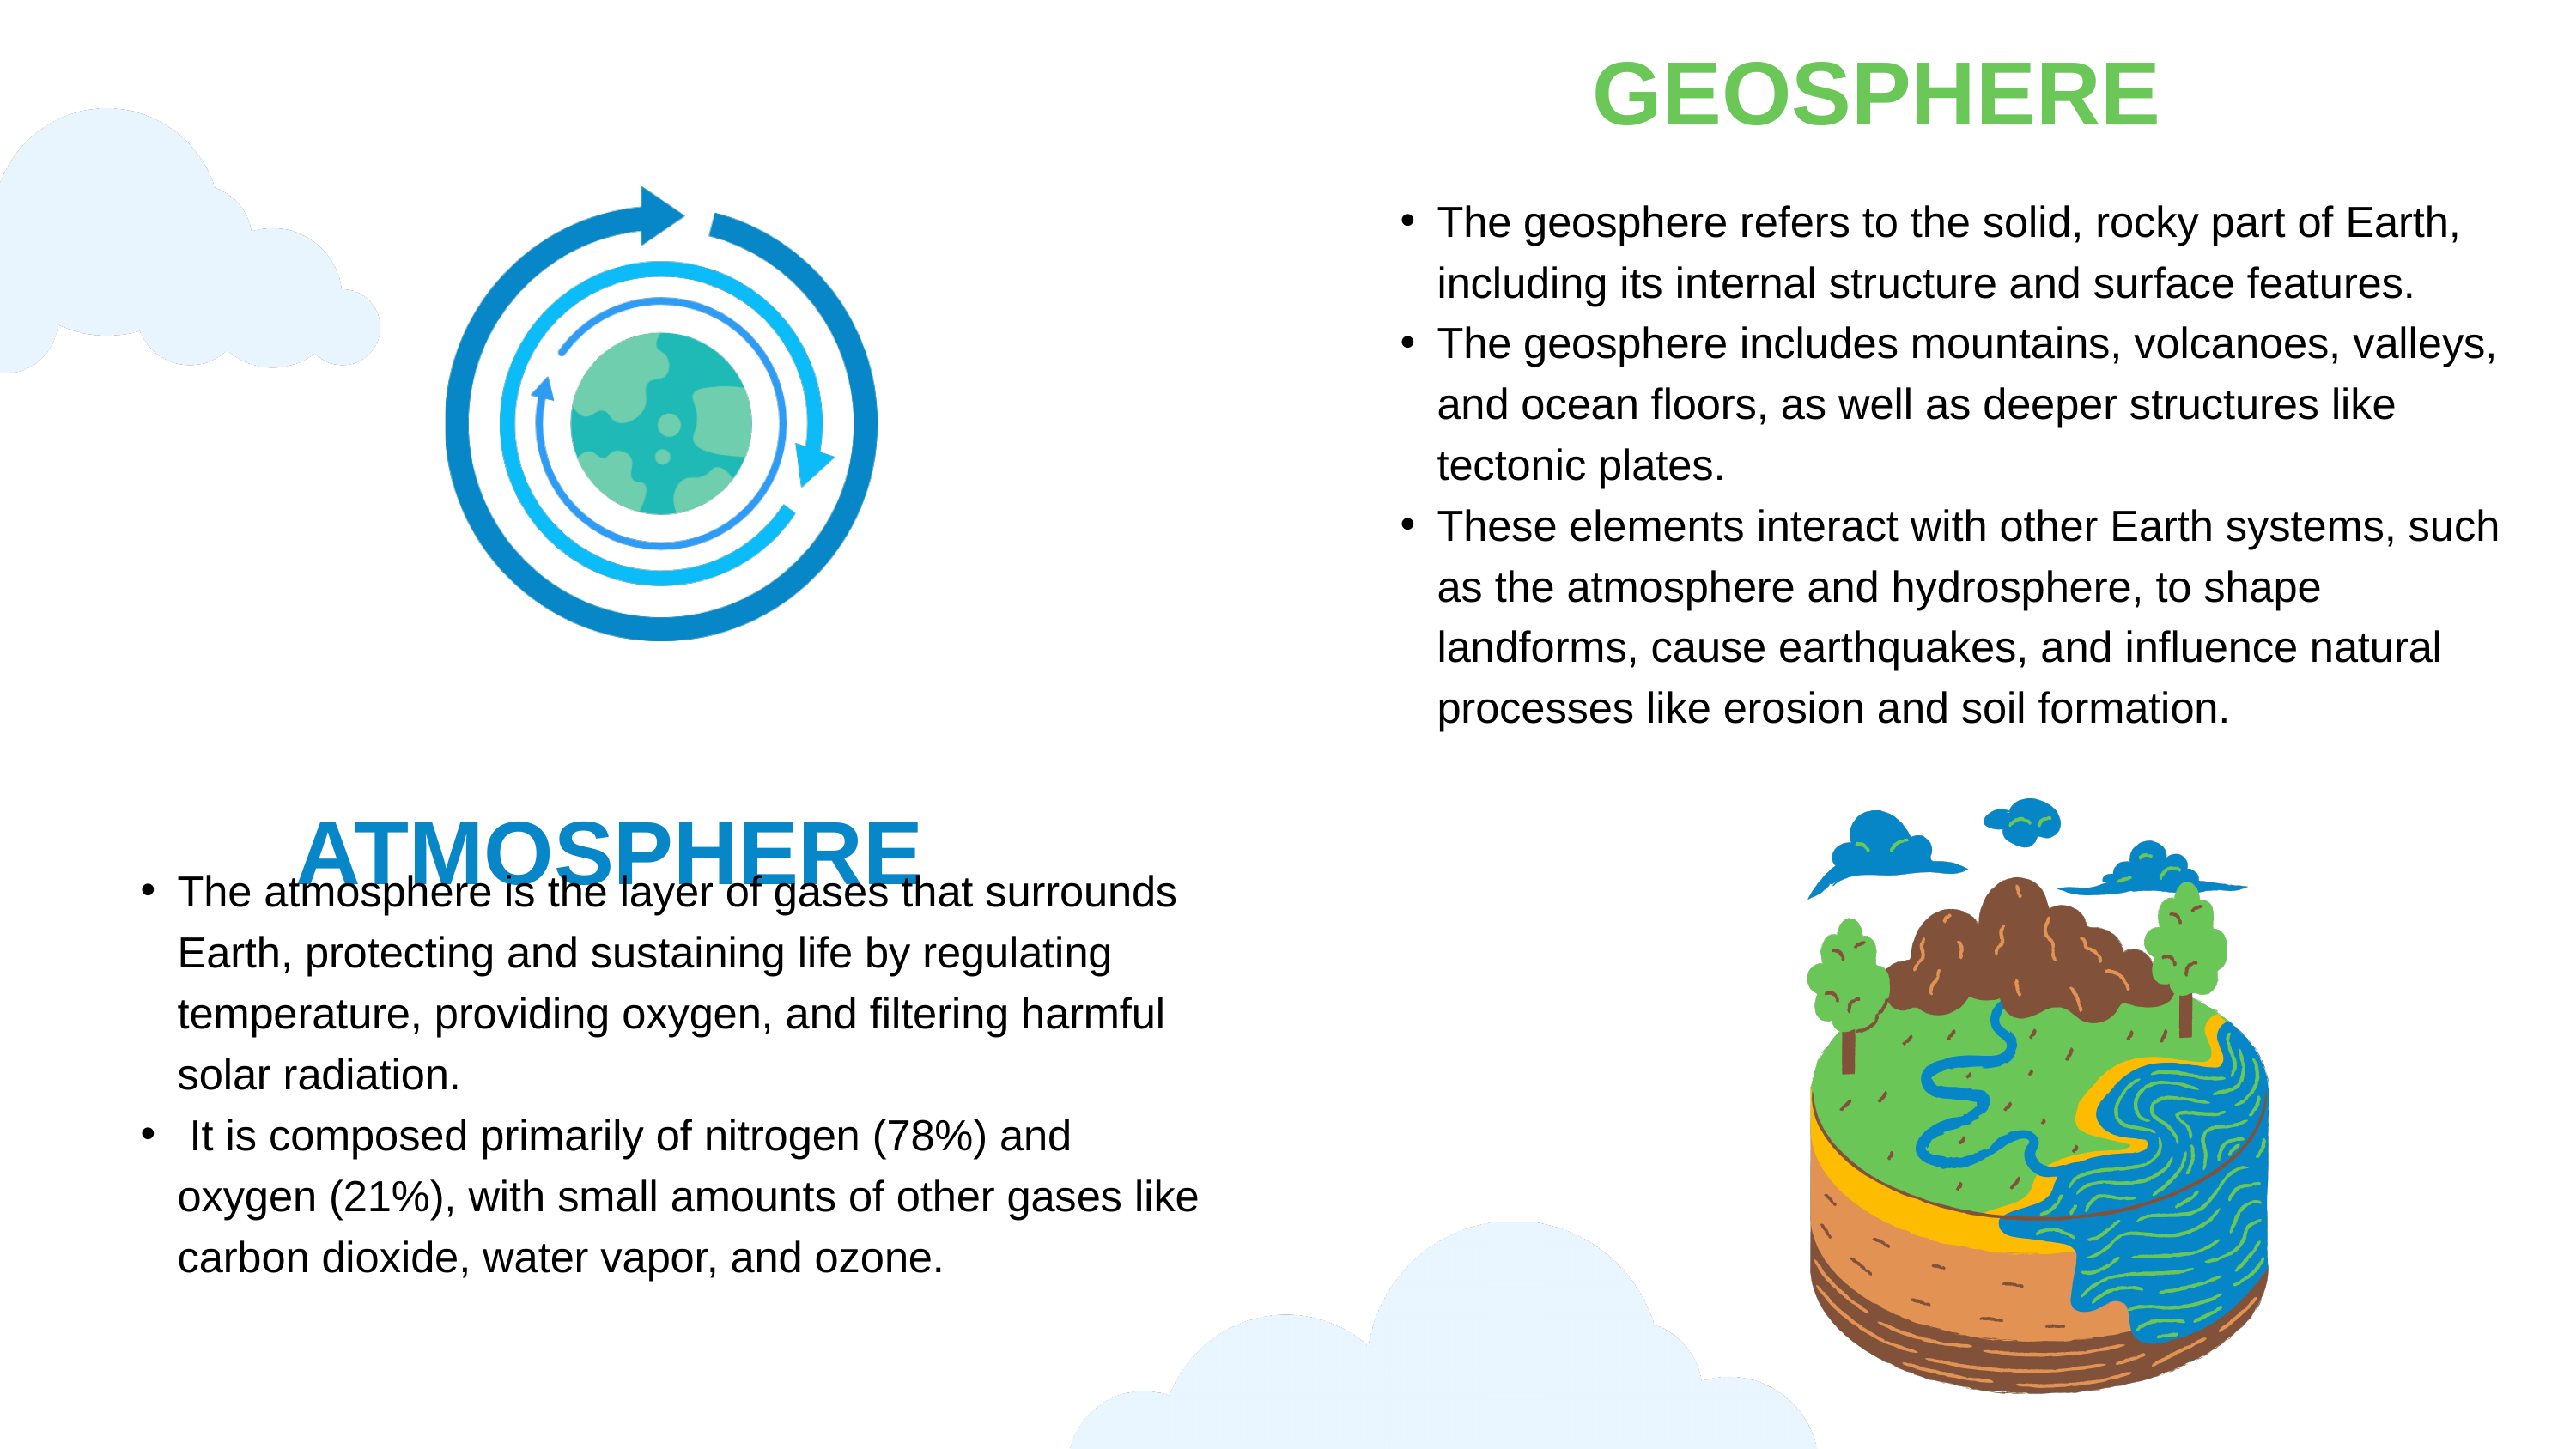

GEOSPHERE

The geosphere refers to the solid, rocky part of Earth, including its internal structure and surface features.
The geosphere includes mountains, volcanoes, valleys, and ocean floors, as well as deeper structures like tectonic plates.
These elements interact with other Earth systems, such as the atmosphere and hydrosphere, to shape landforms, cause earthquakes, and influence natural processes like erosion and soil formation.

    ATMOSPHERE

The atmosphere is the layer of gases that surrounds Earth, protecting and sustaining life by regulating temperature, providing oxygen, and filtering harmful solar radiation.
 It is composed primarily of nitrogen (78%) and oxygen (21%), with small amounts of other gases like carbon dioxide, water vapor, and ozone.